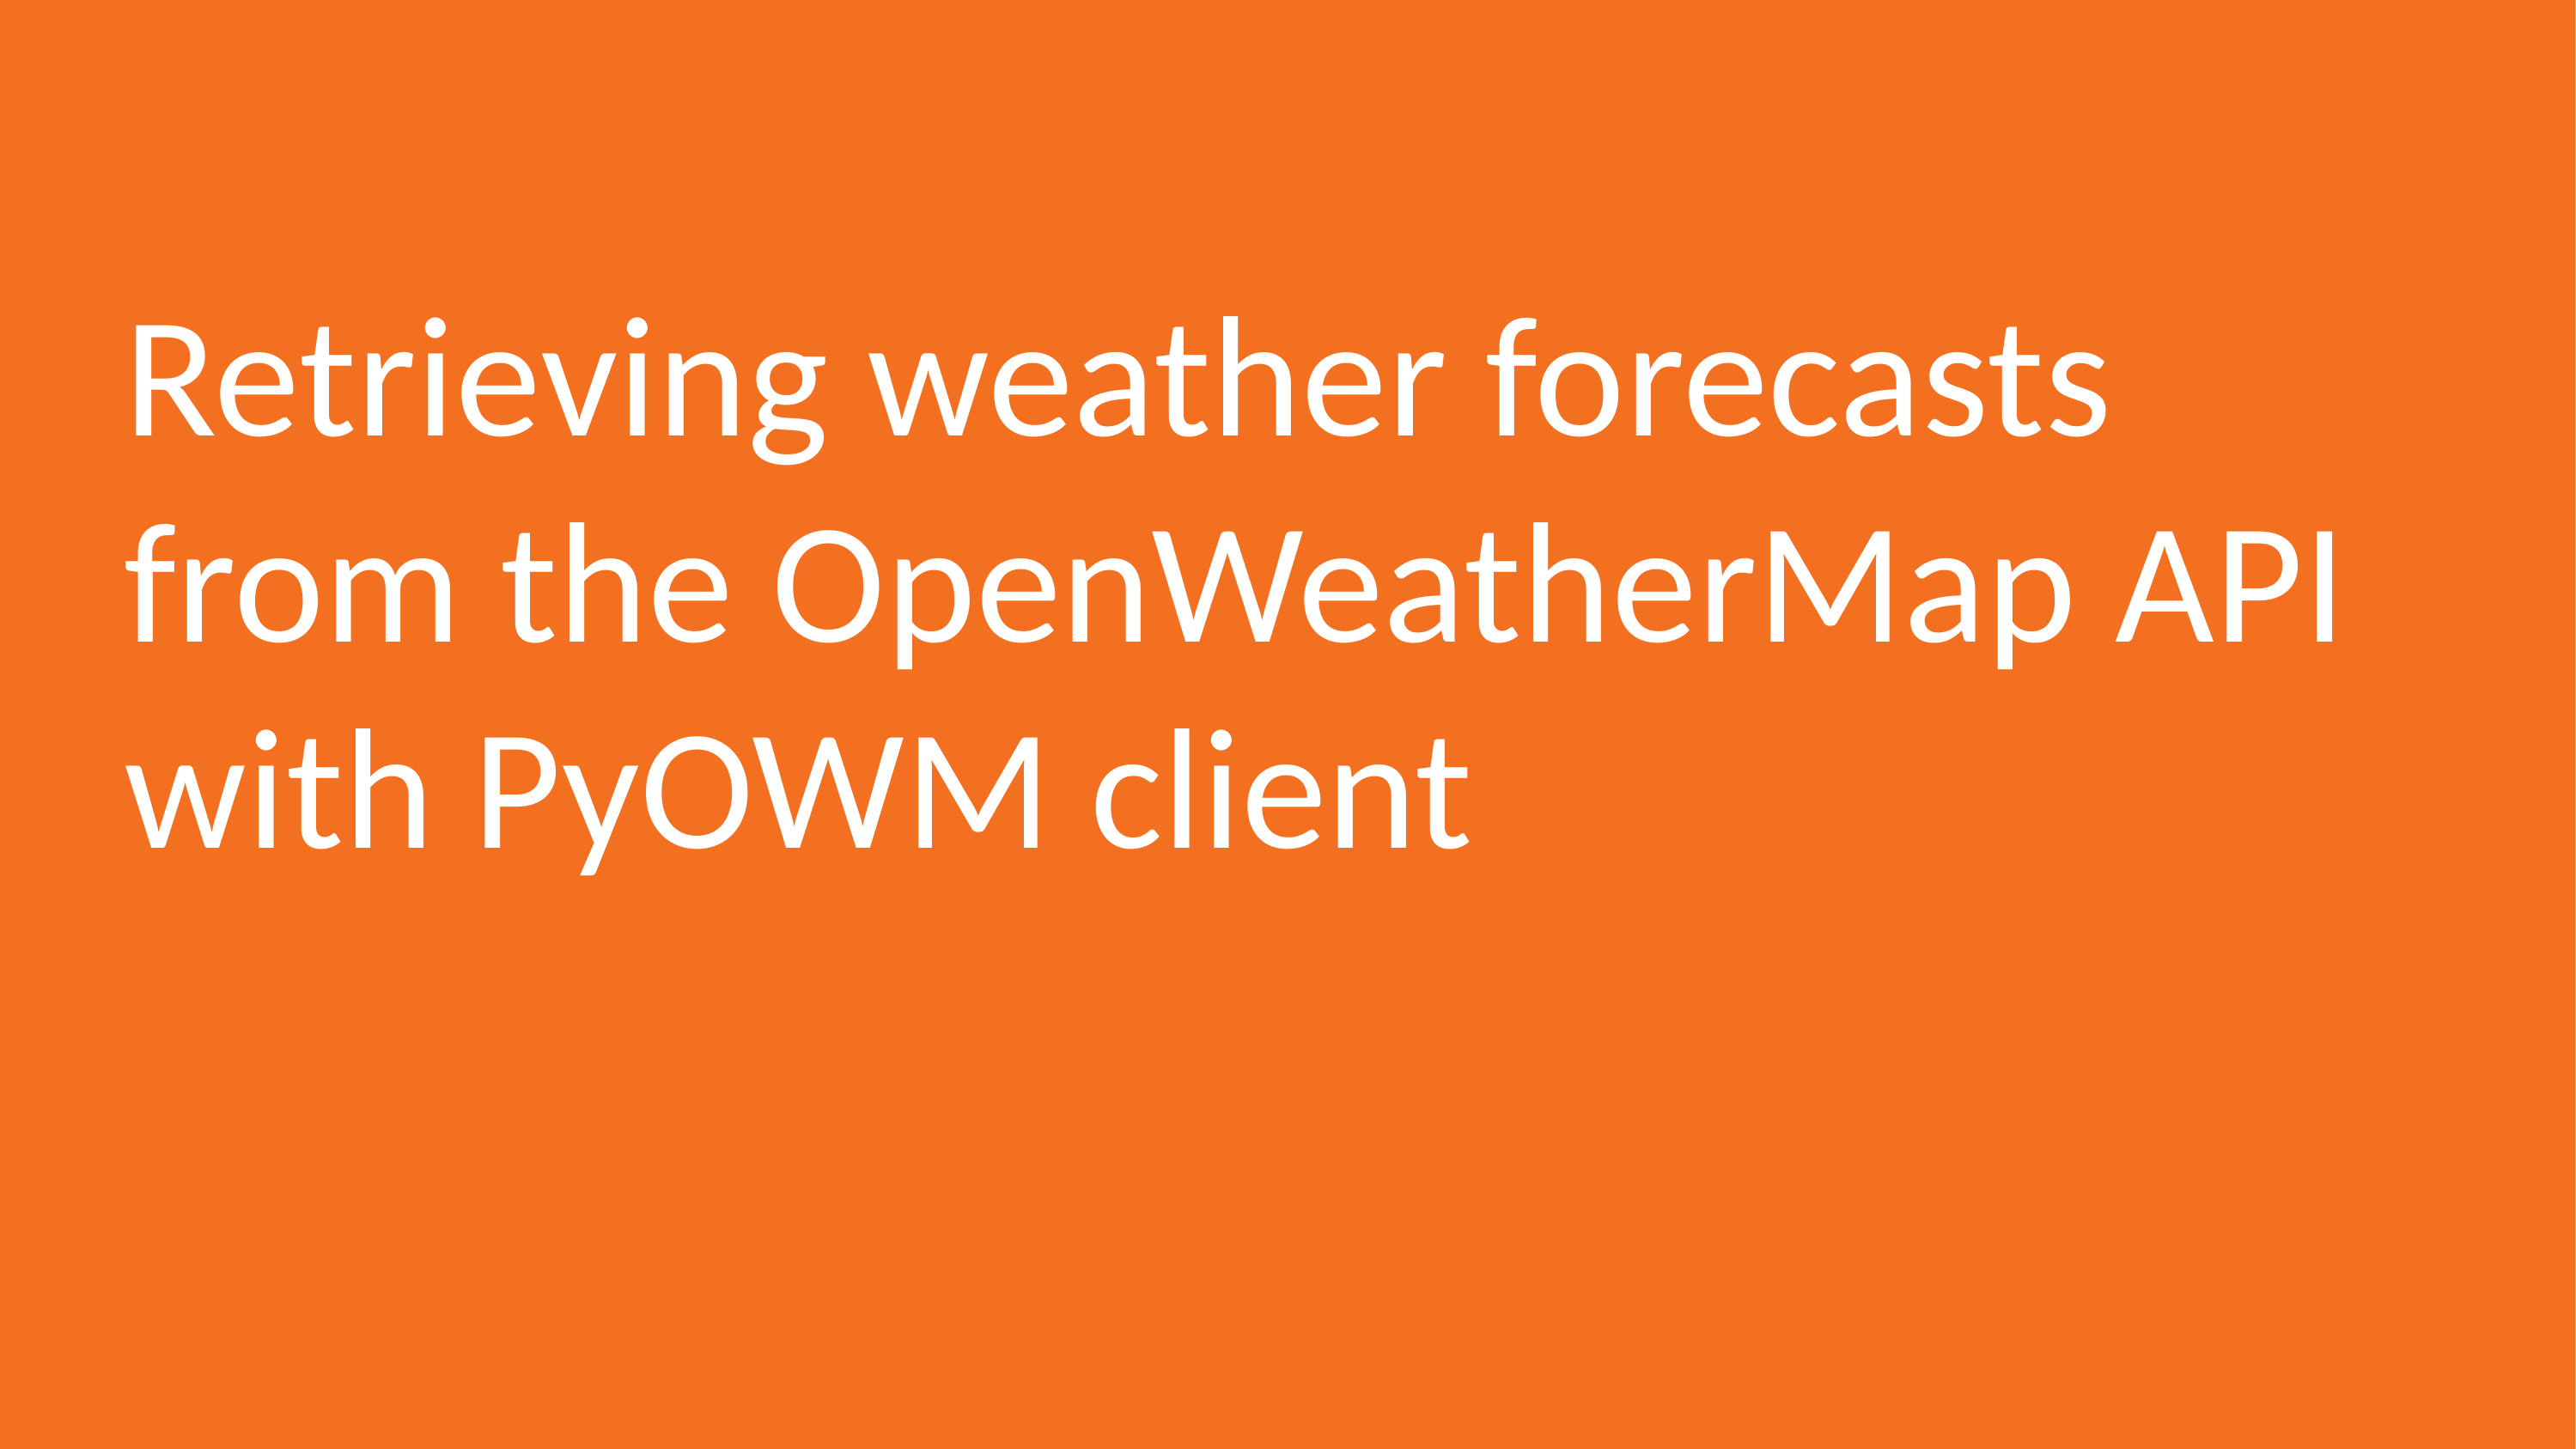

Retrieving weather forecasts from the OpenWeatherMap API with PyOWM client